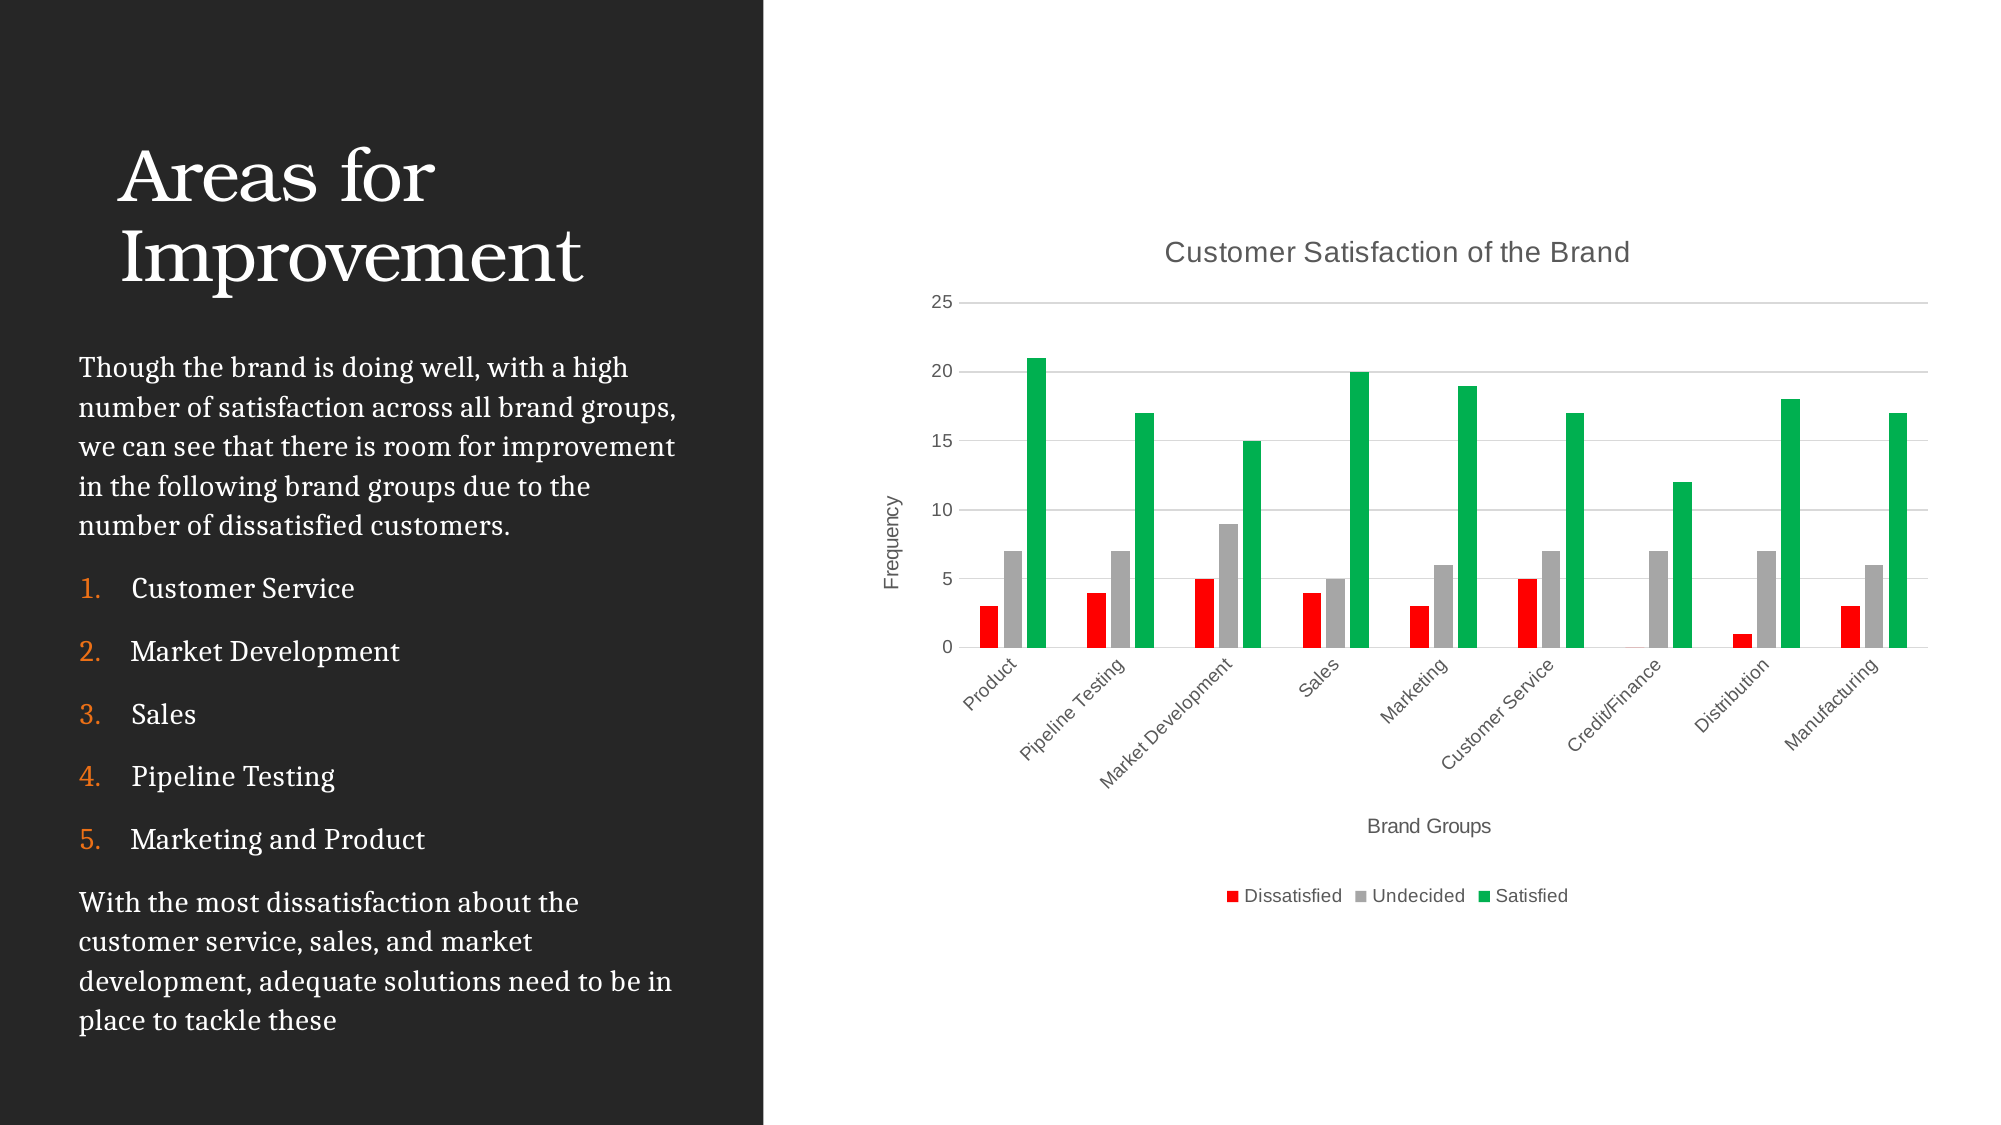

# Areas for Improvement

### Chart: Customer Satisfaction of the Brand

| Category | Dissatisfied | Undecided | Satisfied |
|---|---|---|---|
| Product | 3.0 | 7.0 | 21.0 |
| Pipeline Testing | 4.0 | 7.0 | 17.0 |
| Market Development | 5.0 | 9.0 | 15.0 |
| Sales | 4.0 | 5.0 | 20.0 |
| Marketing | 3.0 | 6.0 | 19.0 |
| Customer Service | 5.0 | 7.0 | 17.0 |
| Credit/Finance | 0.0 | 7.0 | 12.0 |
| Distribution | 1.0 | 7.0 | 18.0 |
| Manufacturing | 3.0 | 6.0 | 17.0 |
Though the brand is doing well, with a high number of satisfaction across all brand groups, we can see that there is room for improvement in the following brand groups due to the number of dissatisfied customers.
Customer Service
Market Development
Sales
Pipeline Testing
Marketing and Product
With the most dissatisfaction about the customer service, sales, and market development, adequate solutions need to be in place to tackle these